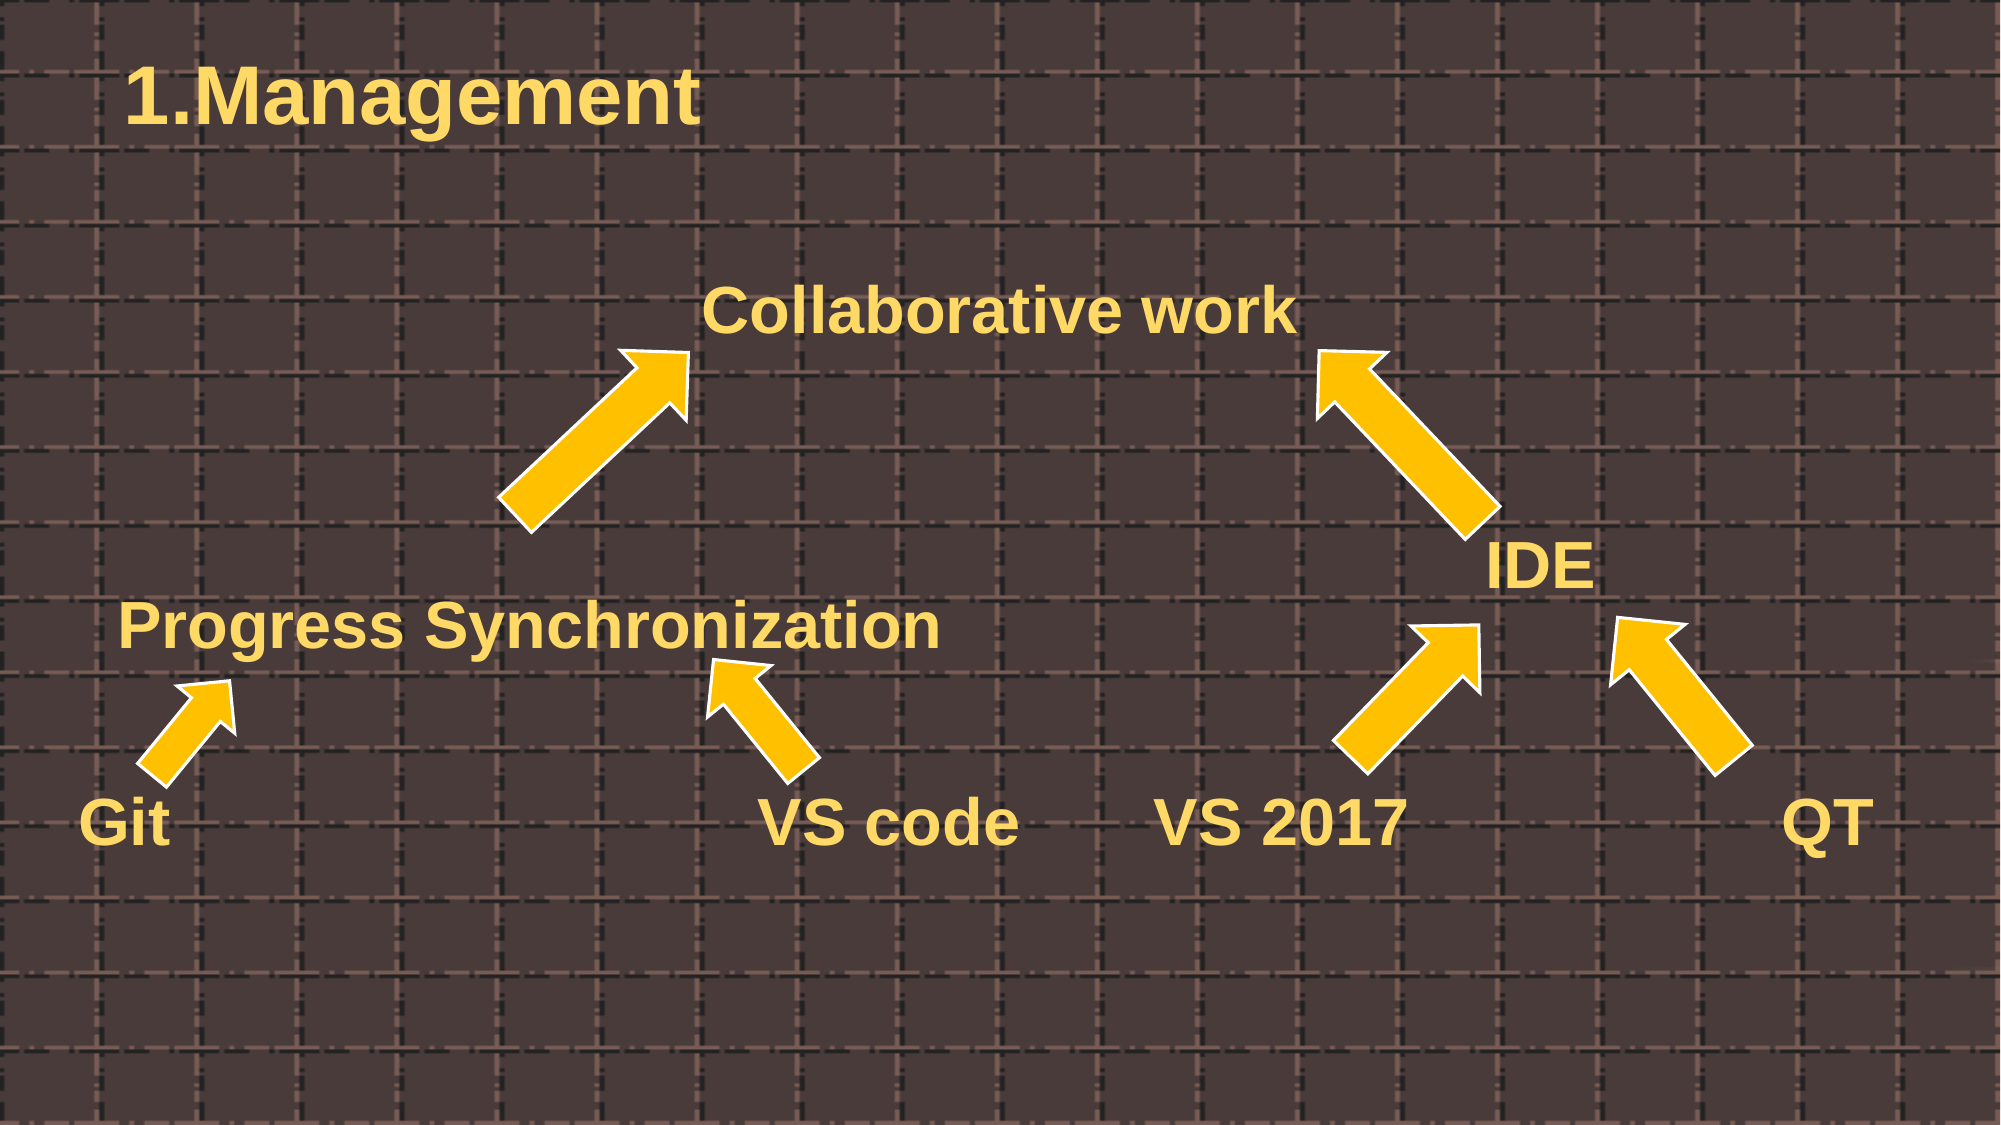

1.Management
Collaborative work

IDE
Progress Synchronization

Git
VS code
VS 2017
QT